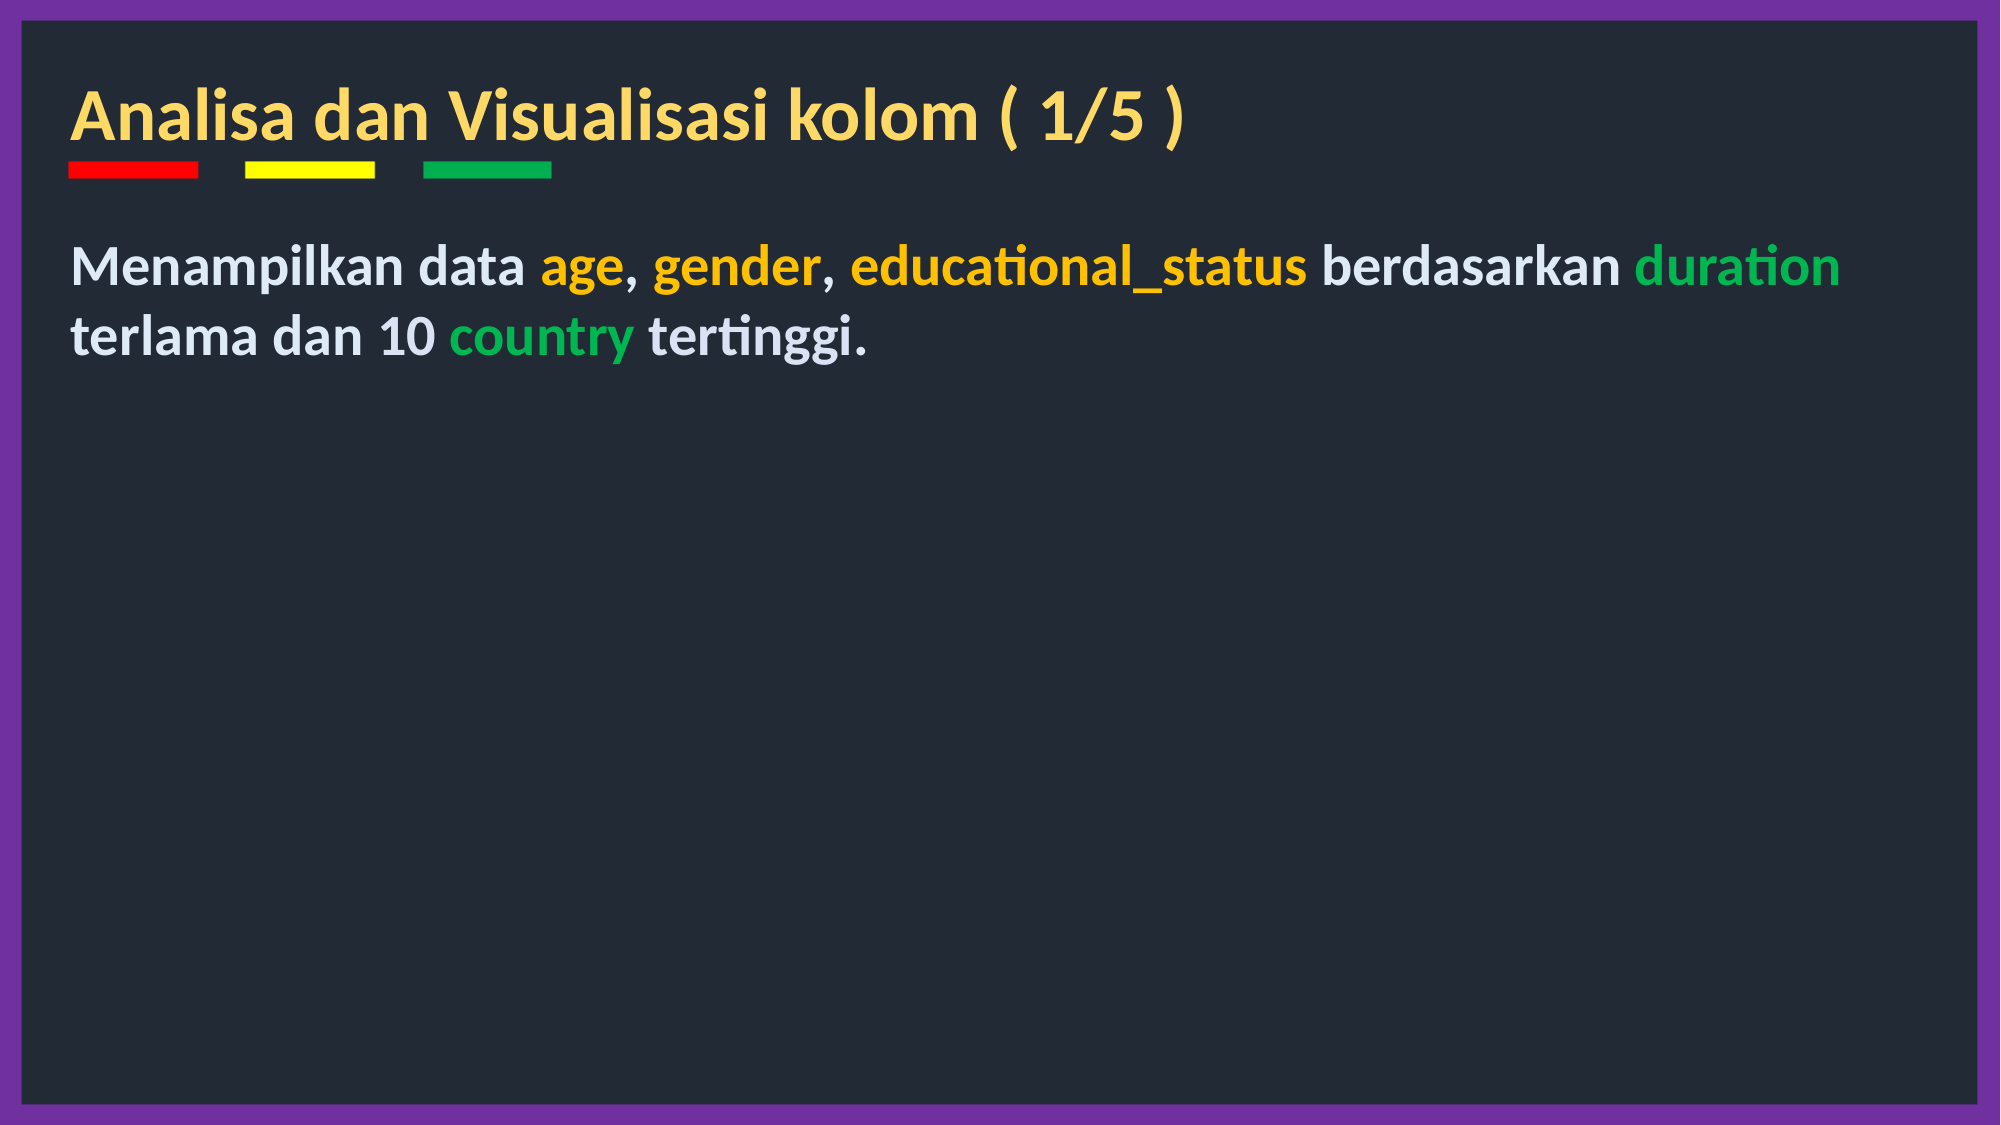

Analisa dan Visualisasi kolom ( 1/5 )
Menampilkan data age, gender, educational_status berdasarkan duration terlama dan 10 country tertinggi.